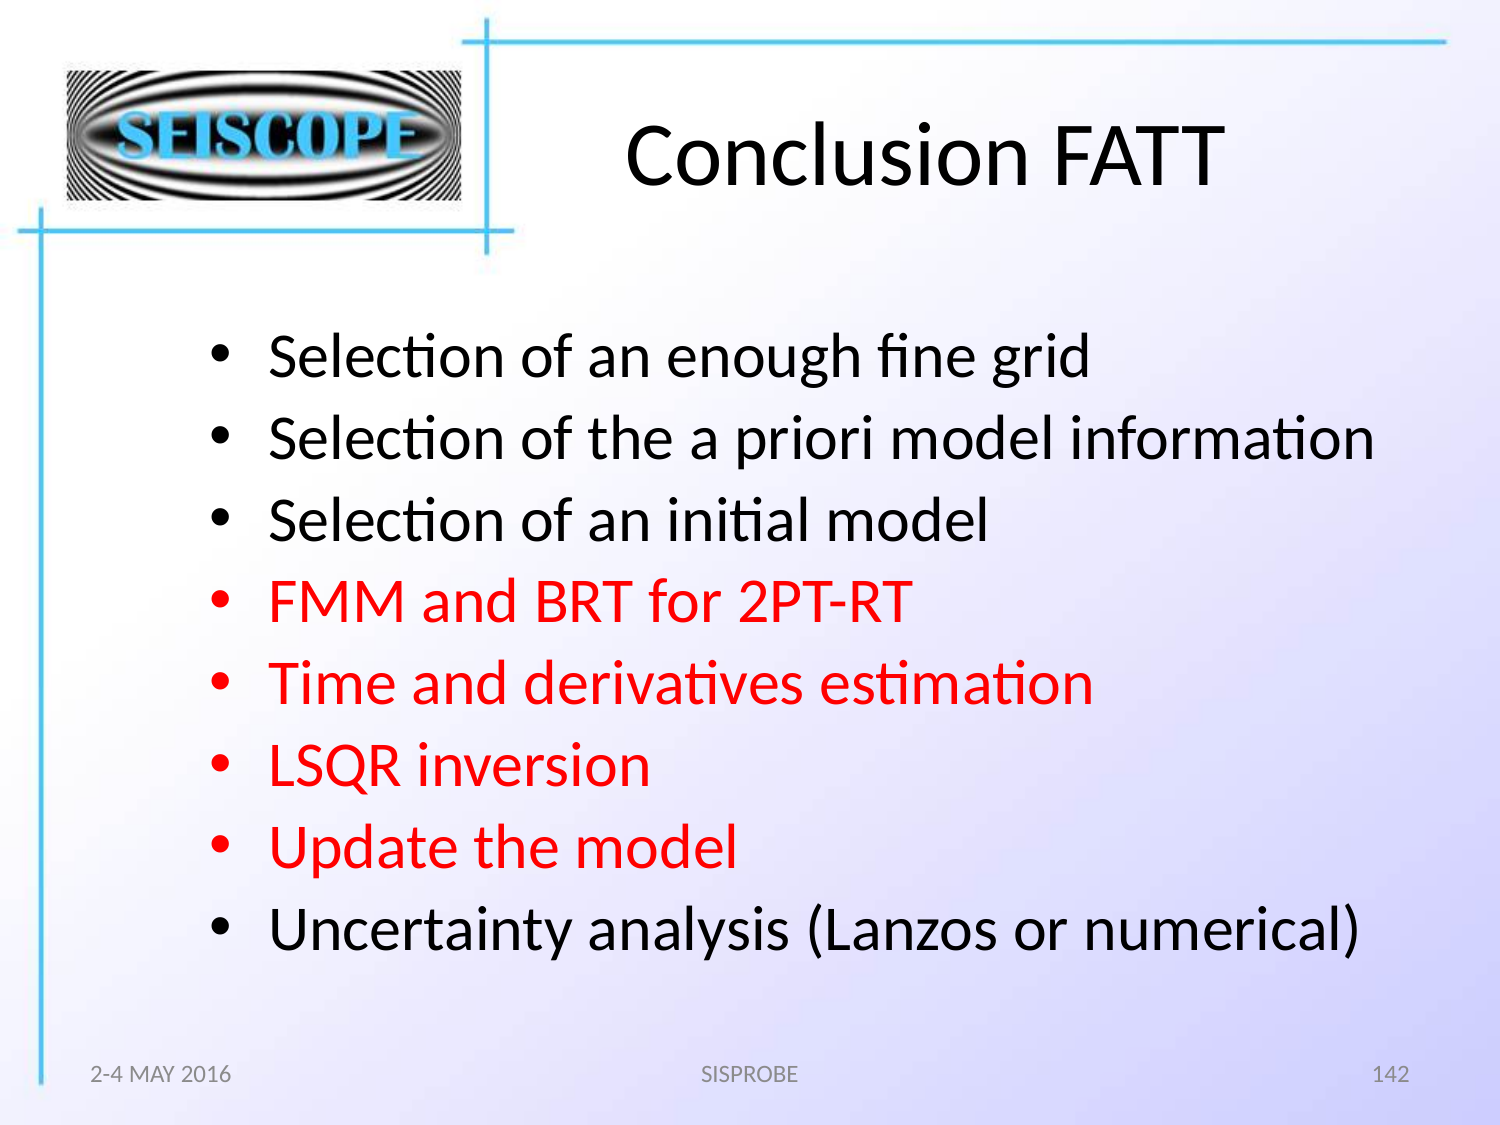

# Conclusion FATT
Selection of an enough fine grid
Selection of the a priori model information
Selection of an initial model
FMM and BRT for 2PT-RT
Time and derivatives estimation
LSQR inversion
Update the model
Uncertainty analysis (Lanzos or numerical)
2-4 MAY 2016
SISPROBE
142